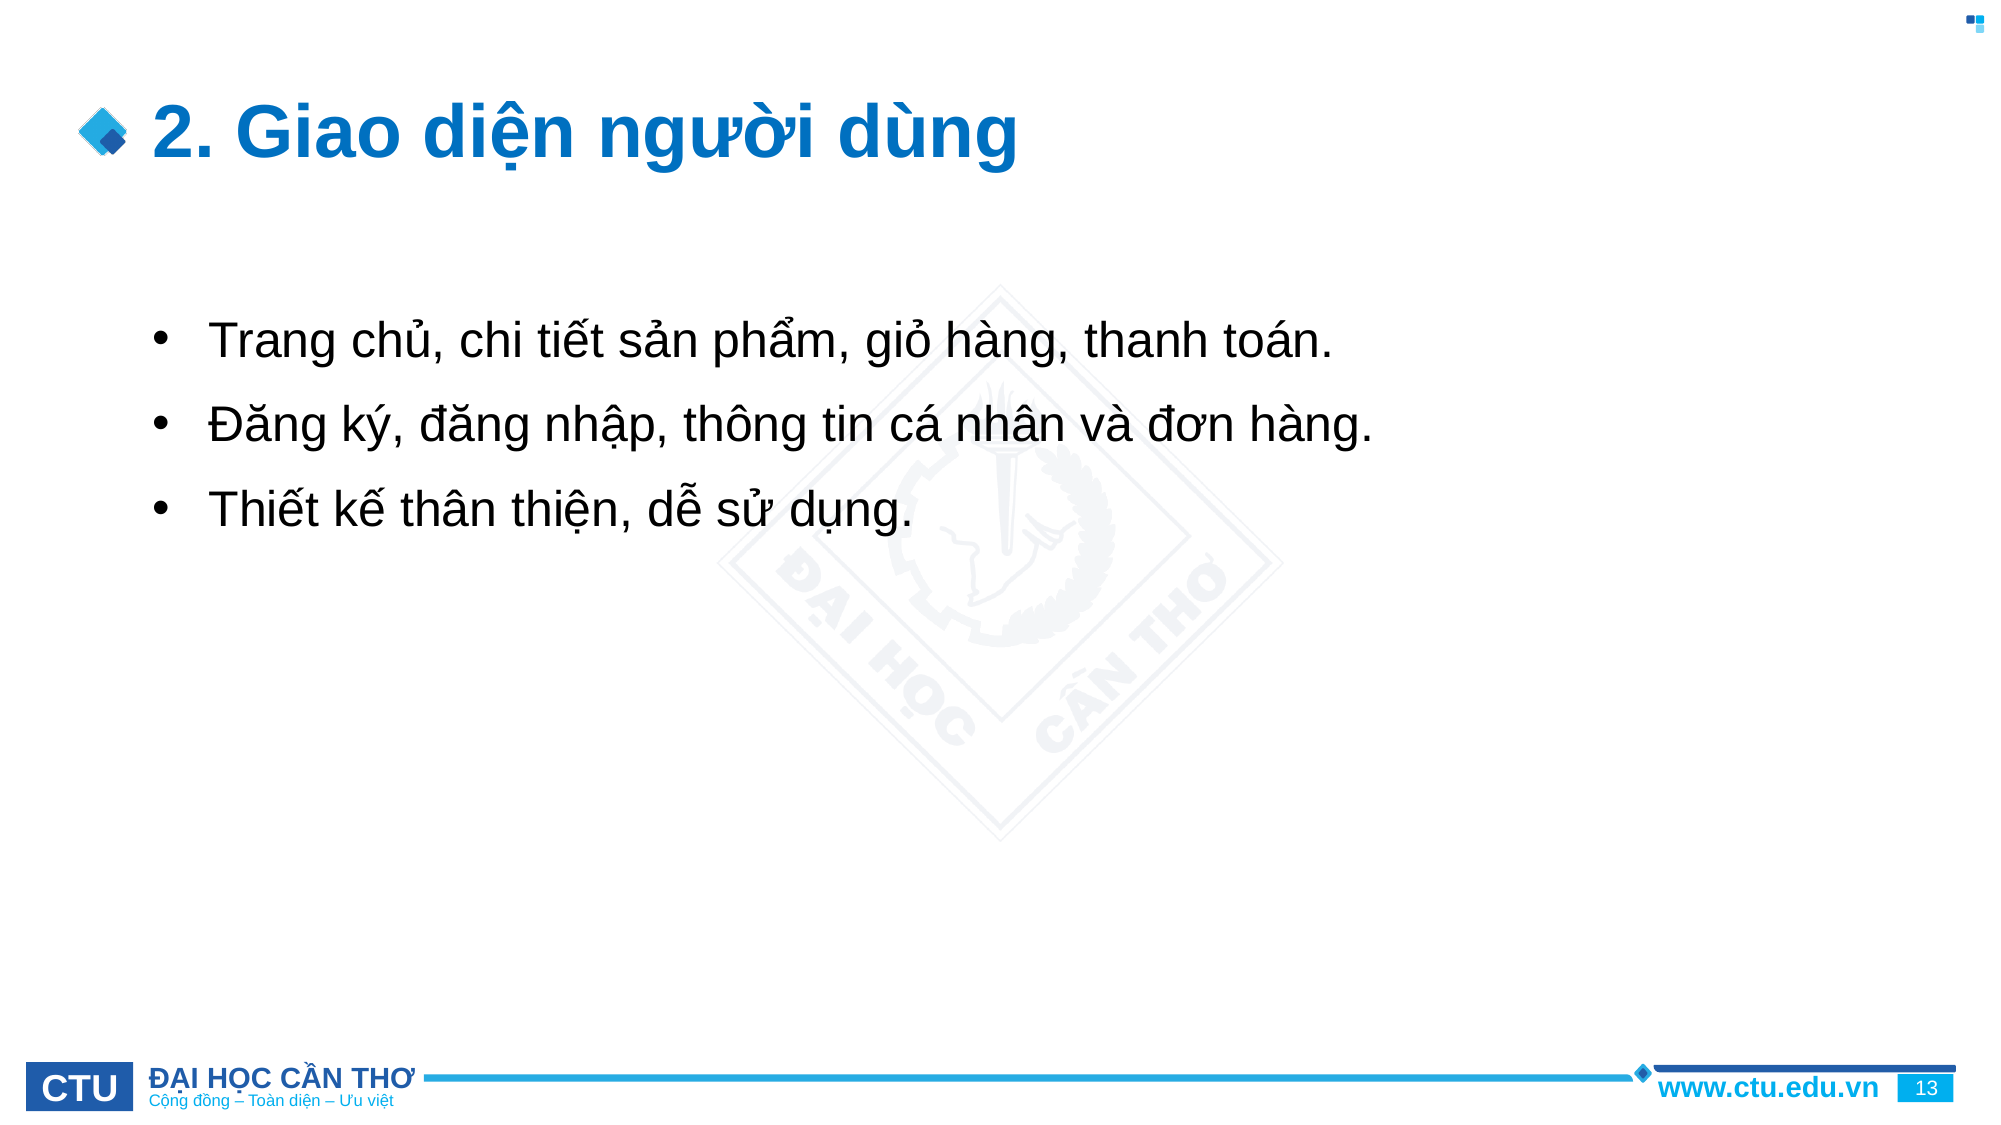

# 2. Giao diện người dùng
Trang chủ, chi tiết sản phẩm, giỏ hàng, thanh toán.
Đăng ký, đăng nhập, thông tin cá nhân và đơn hàng.
Thiết kế thân thiện, dễ sử dụng.